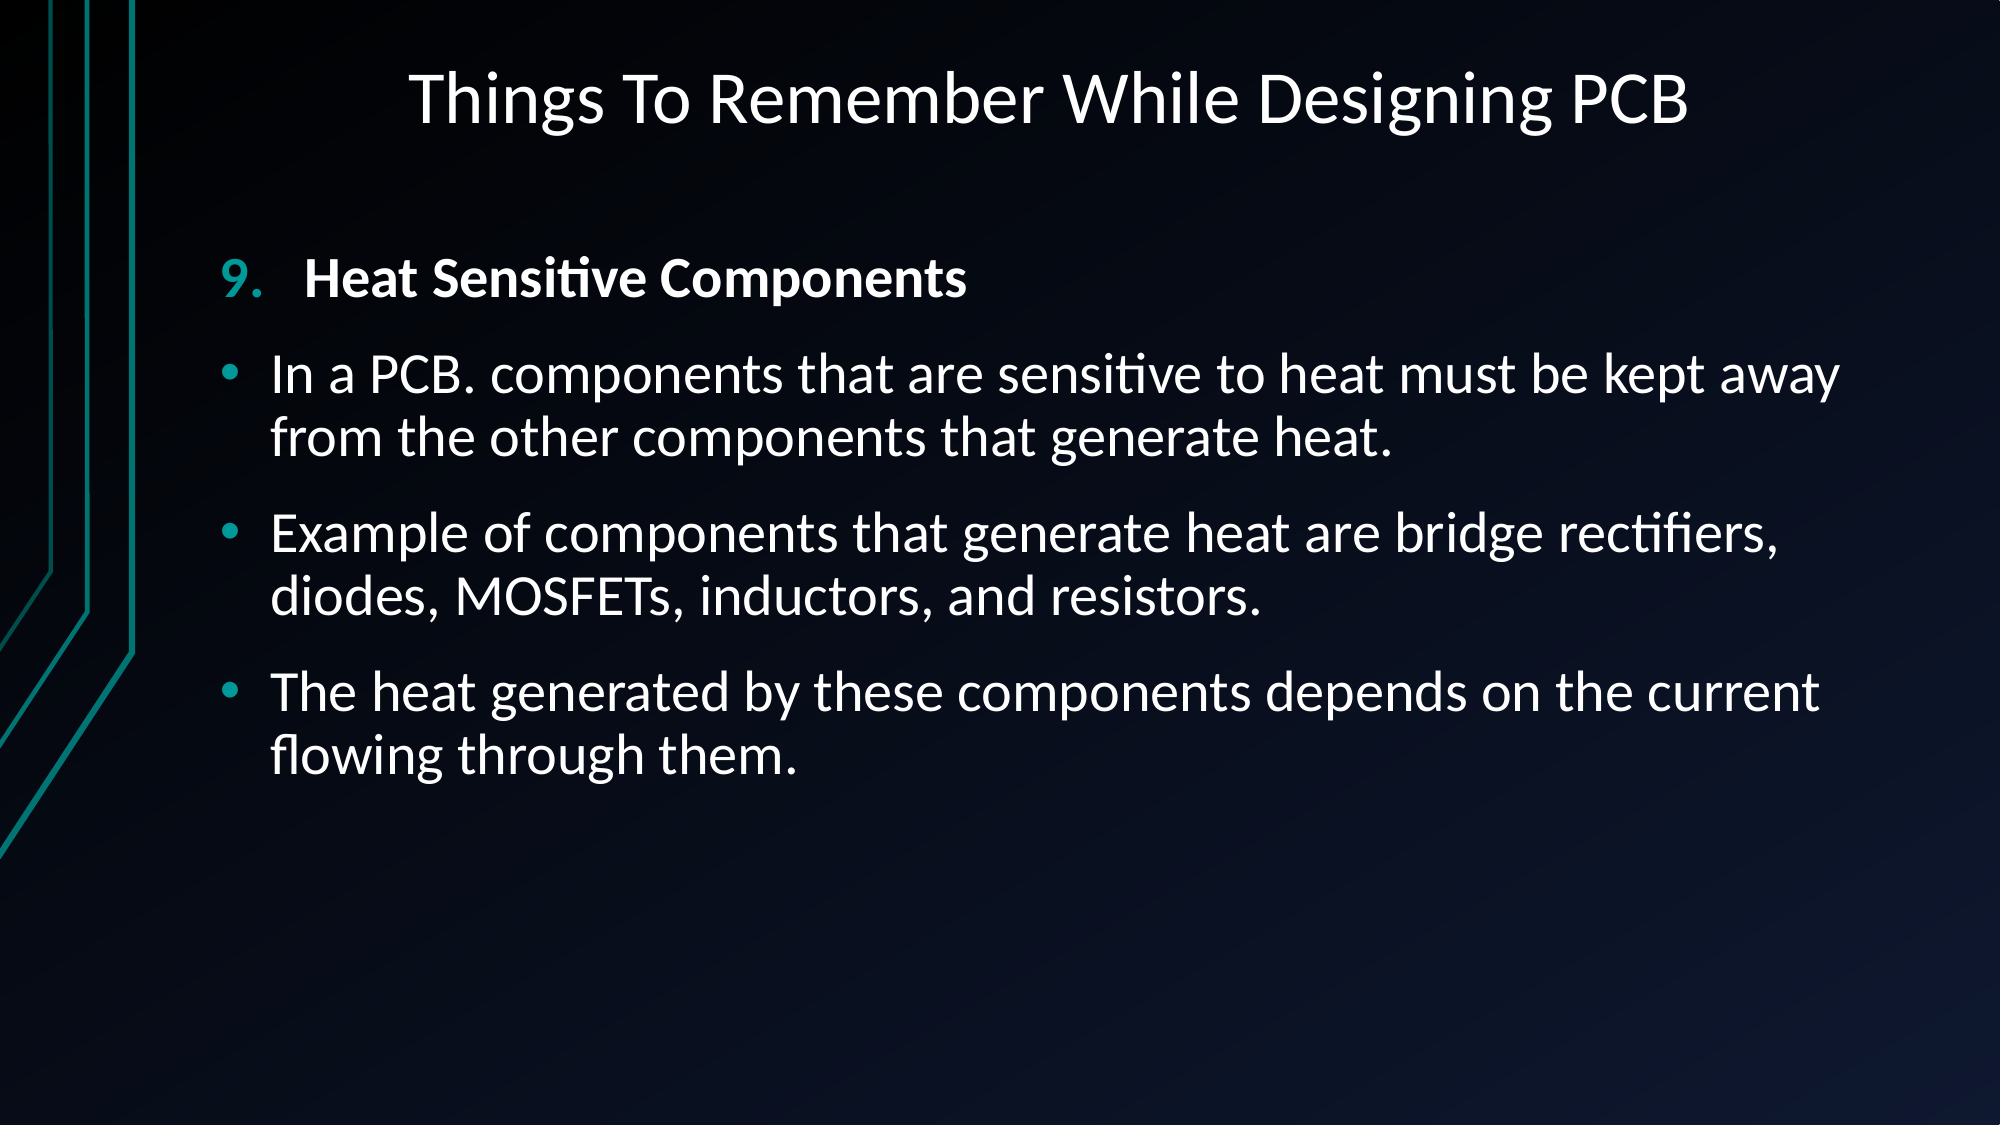

# Things To Remember While Designing PCB
Heat Sensitive Components
In a PCB. components that are sensitive to heat must be kept away from the other components that generate heat.
Example of components that generate heat are bridge rectifiers, diodes, MOSFETs, inductors, and resistors.
The heat generated by these components depends on the current flowing through them.